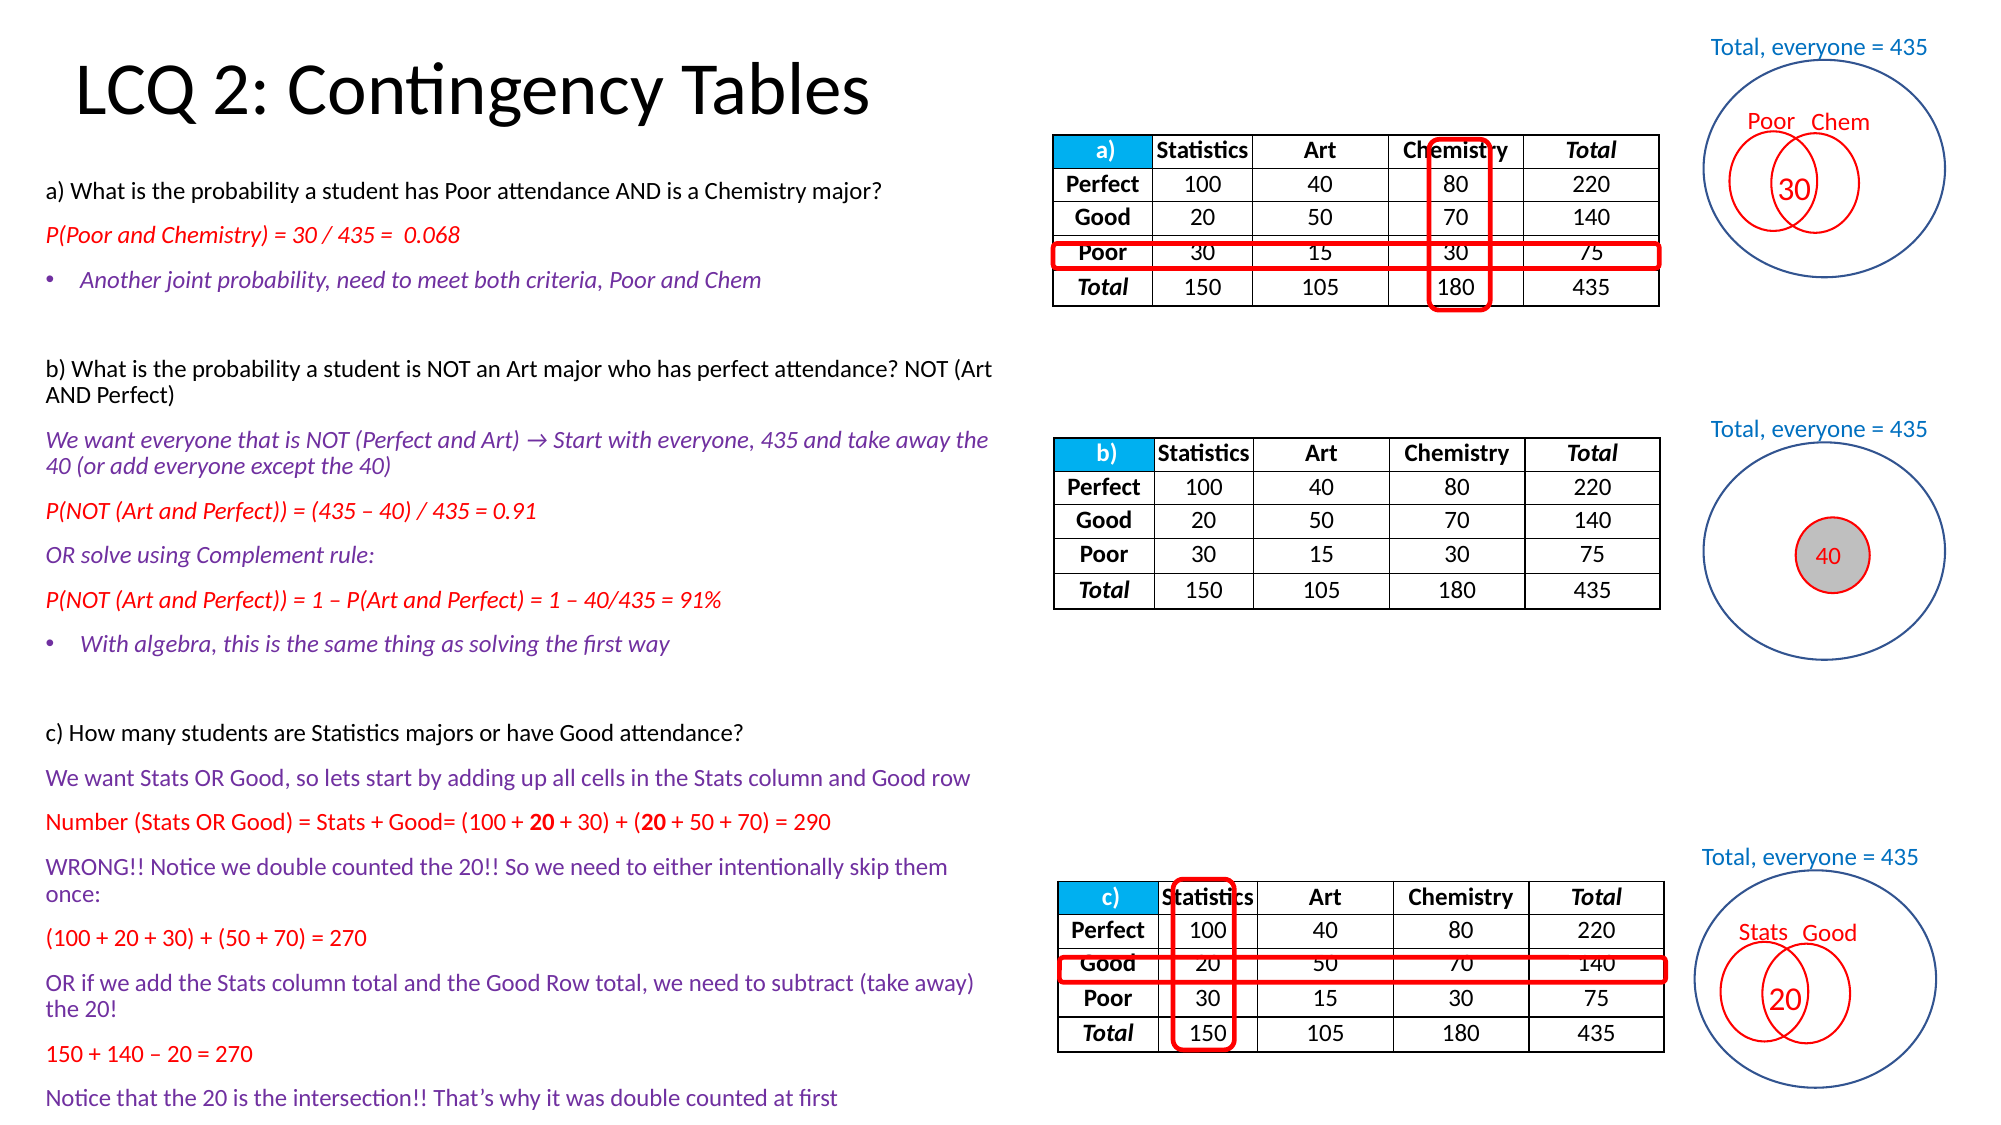

# LCQ 2: Contingency Tables
Total, everyone = 435

Poor

Chem

30
| a) | Statistics | Art | Chemistry | Total |
| --- | --- | --- | --- | --- |
| Perfect | 100 | 40 | 80 | 220 |
| Good | 20 | 50 | 70 | 140 |
| Poor | 30 | 15 | 30 | 75 |
| Total | 150 | 105 | 180 | 435 |

a) What is the probability a student has Poor attendance AND is a Chemistry major?
P(Poor and Chemistry) = 30 / 435 =  0.068
Another joint probability, need to meet both criteria, Poor and Chem

b) What is the probability a student is NOT an Art major who has perfect attendance? NOT (Art AND Perfect)
We want everyone that is NOT (Perfect and Art) → Start with everyone, 435 and take away the 40 (or add everyone except the 40)
P(NOT (Art and Perfect)) = (435 – 40) / 435 = 0.91
OR solve using Complement rule:
P(NOT (Art and Perfect)) = 1 – P(Art and Perfect) = 1 – 40/435 = 91%
With algebra, this is the same thing as solving the first way

c) How many students are Statistics majors or have Good attendance?
We want Stats OR Good, so lets start by adding up all cells in the Stats column and Good row
Number (Stats OR Good) = Stats + Good= (100 + 20 + 30) + (20 + 50 + 70) = 290
WRONG!! Notice we double counted the 20!! So we need to either intentionally skip them once:
(100 + 20 + 30) + (50 + 70) = 270
OR if we add the Stats column total and the Good Row total, we need to subtract (take away) the 20!
150 + 140 – 20 = 270
Notice that the 20 is the intersection!! That’s why it was double counted at first

Total, everyone = 435

40
| b) | Statistics | Art | Chemistry | Total |
| --- | --- | --- | --- | --- |
| Perfect | 100 | 40 | 80 | 220 |
| Good | 20 | 50 | 70 | 140 |
| Poor | 30 | 15 | 30 | 75 |
| Total | 150 | 105 | 180 | 435 |
Total, everyone = 435

Stats

Good

20

| c) | Statistics | Art | Chemistry | Total |
| --- | --- | --- | --- | --- |
| Perfect | 100 | 40 | 80 | 220 |
| Good | 20 | 50 | 70 | 140 |
| Poor | 30 | 15 | 30 | 75 |
| Total | 150 | 105 | 180 | 435 |